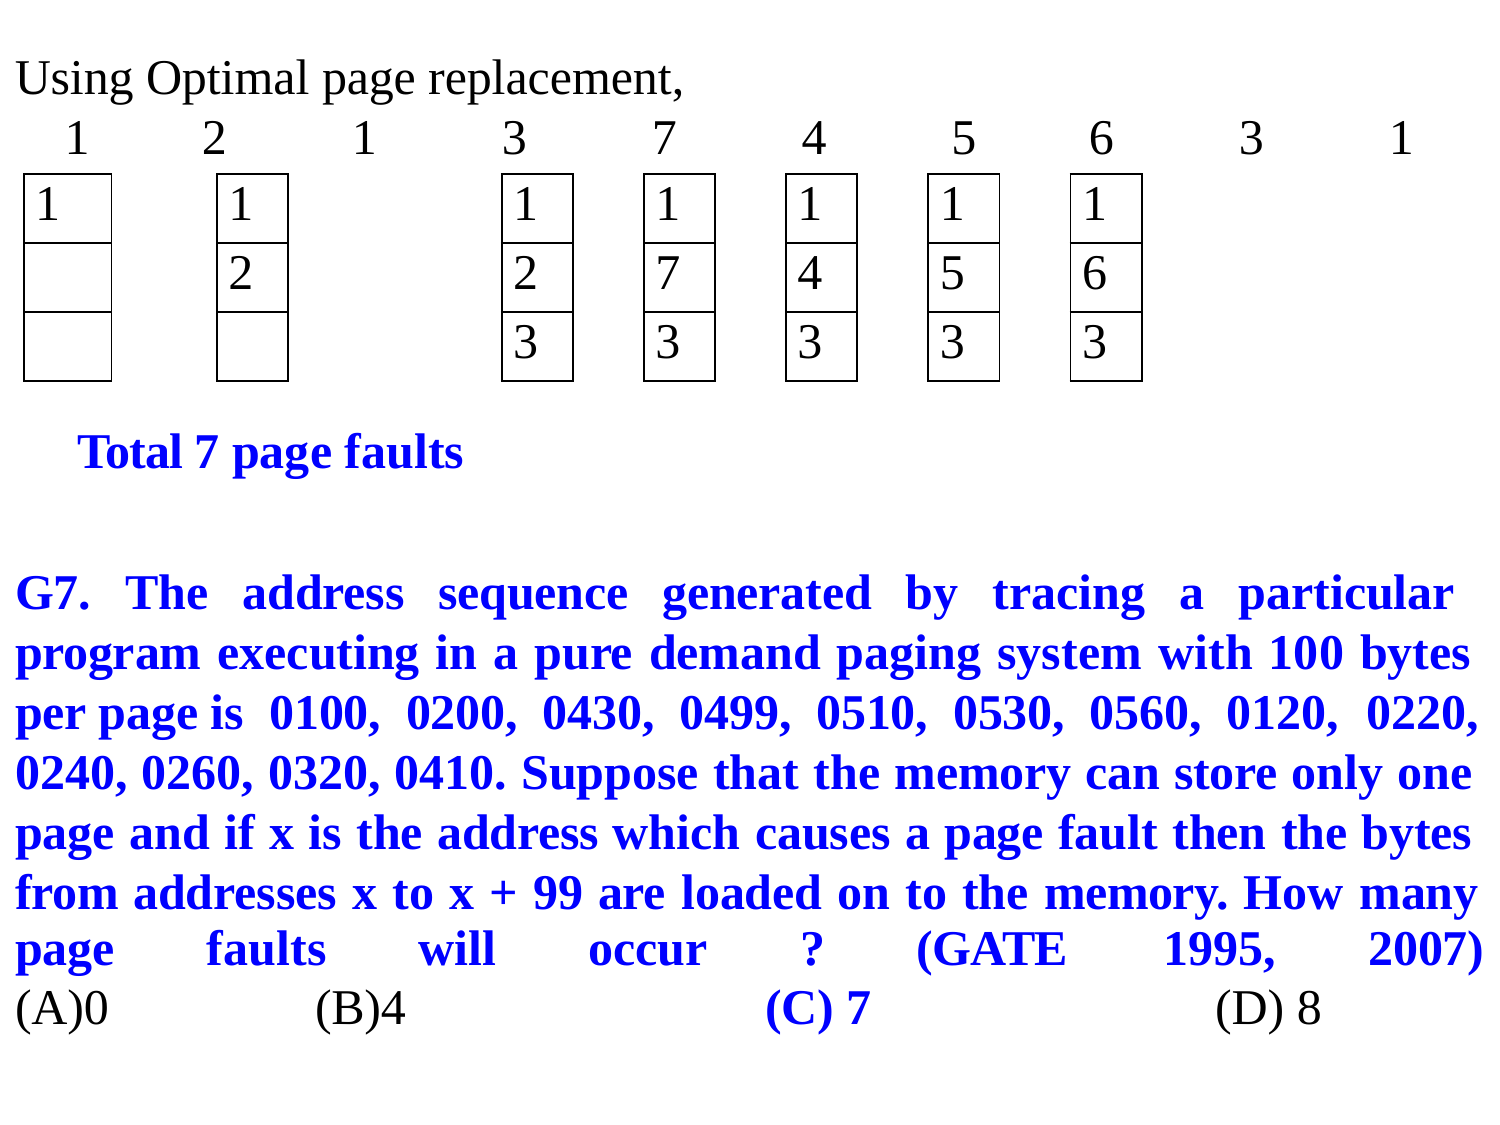

# Using Optimal page replacement,  1	2	1	3	7
4
5
6
3
1
| 1 |  | 1 |  | 1 |  | 1 |  | 1 |  | 1 |  | 1 |
| --- | --- | --- | --- | --- | --- | --- | --- | --- | --- | --- | --- | --- |
|  |  | 2 |  | 2 |  | 7 |  | 4 |  | 5 |  | 6 |
|  |  |  |  | 3 |  | 3 |  | 3 |  | 3 |  | 3 |
Total 7 page faults

G7. The address sequence generated by tracing a particular  program executing in a pure demand paging system with 100 bytes  per page is  0100,  0200,  0430,  0499,  0510,  0530,  0560,  0120,  0220,
0240, 0260, 0320, 0410. Suppose that the memory can store only one  page and if x is the address which causes a page fault then the bytes  from addresses x to x + 99 are loaded on to the memory. How many
| page | faults | will | occur | ? | (GATE | 1995, | 2007) |
| --- | --- | --- | --- | --- | --- | --- | --- |
| (A)0 | (B)4 |  |  | (C) 7 |  | (D) 8 |  |